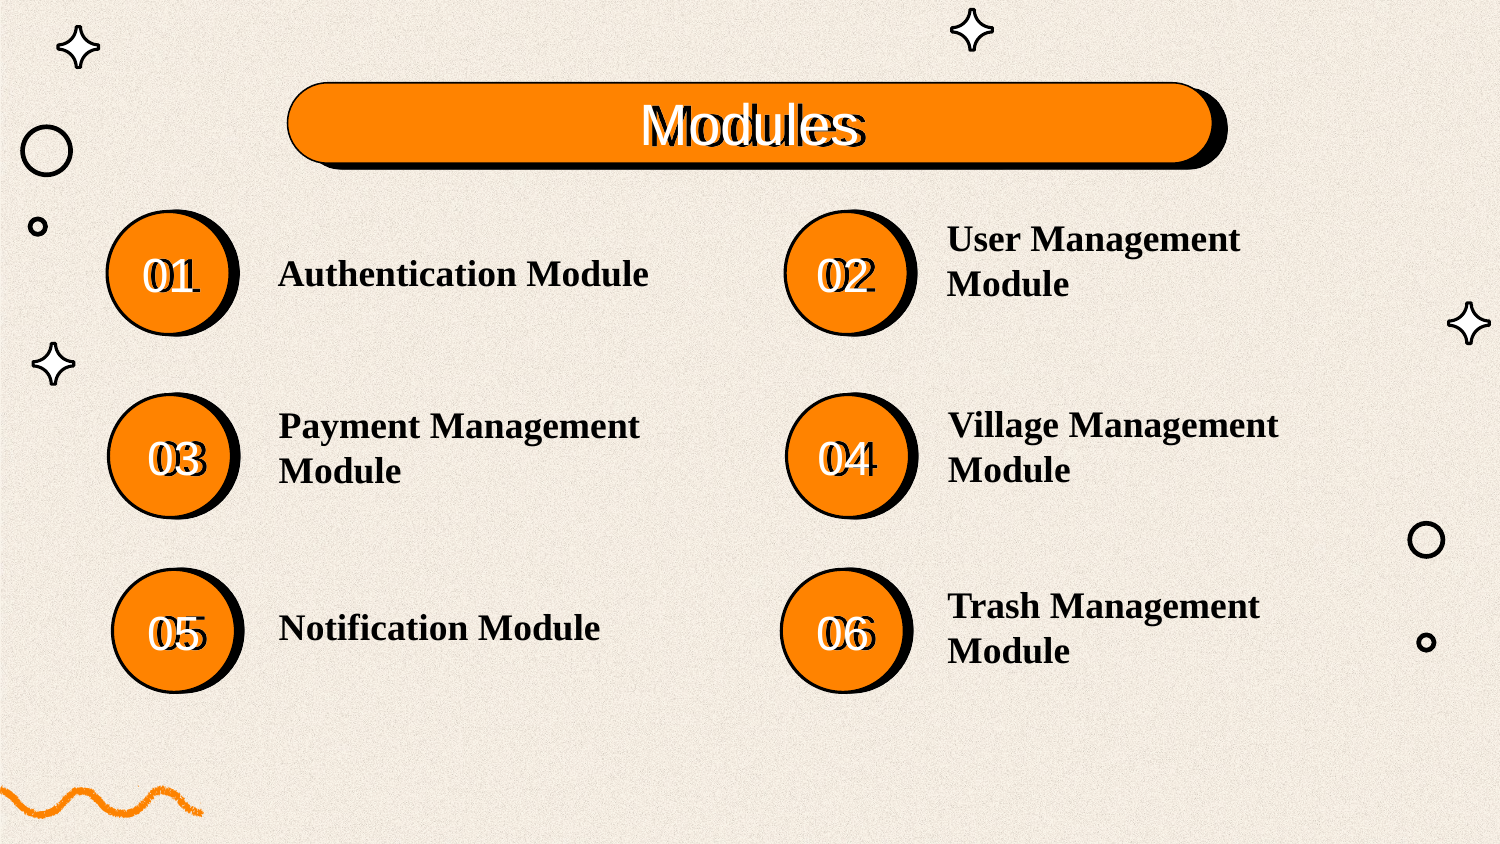

Modules

# 01
User Management Module
02
Authentication Module

Village Management Module
Payment Management Module
03
04

Notification Module
Trash Management Module
05
06